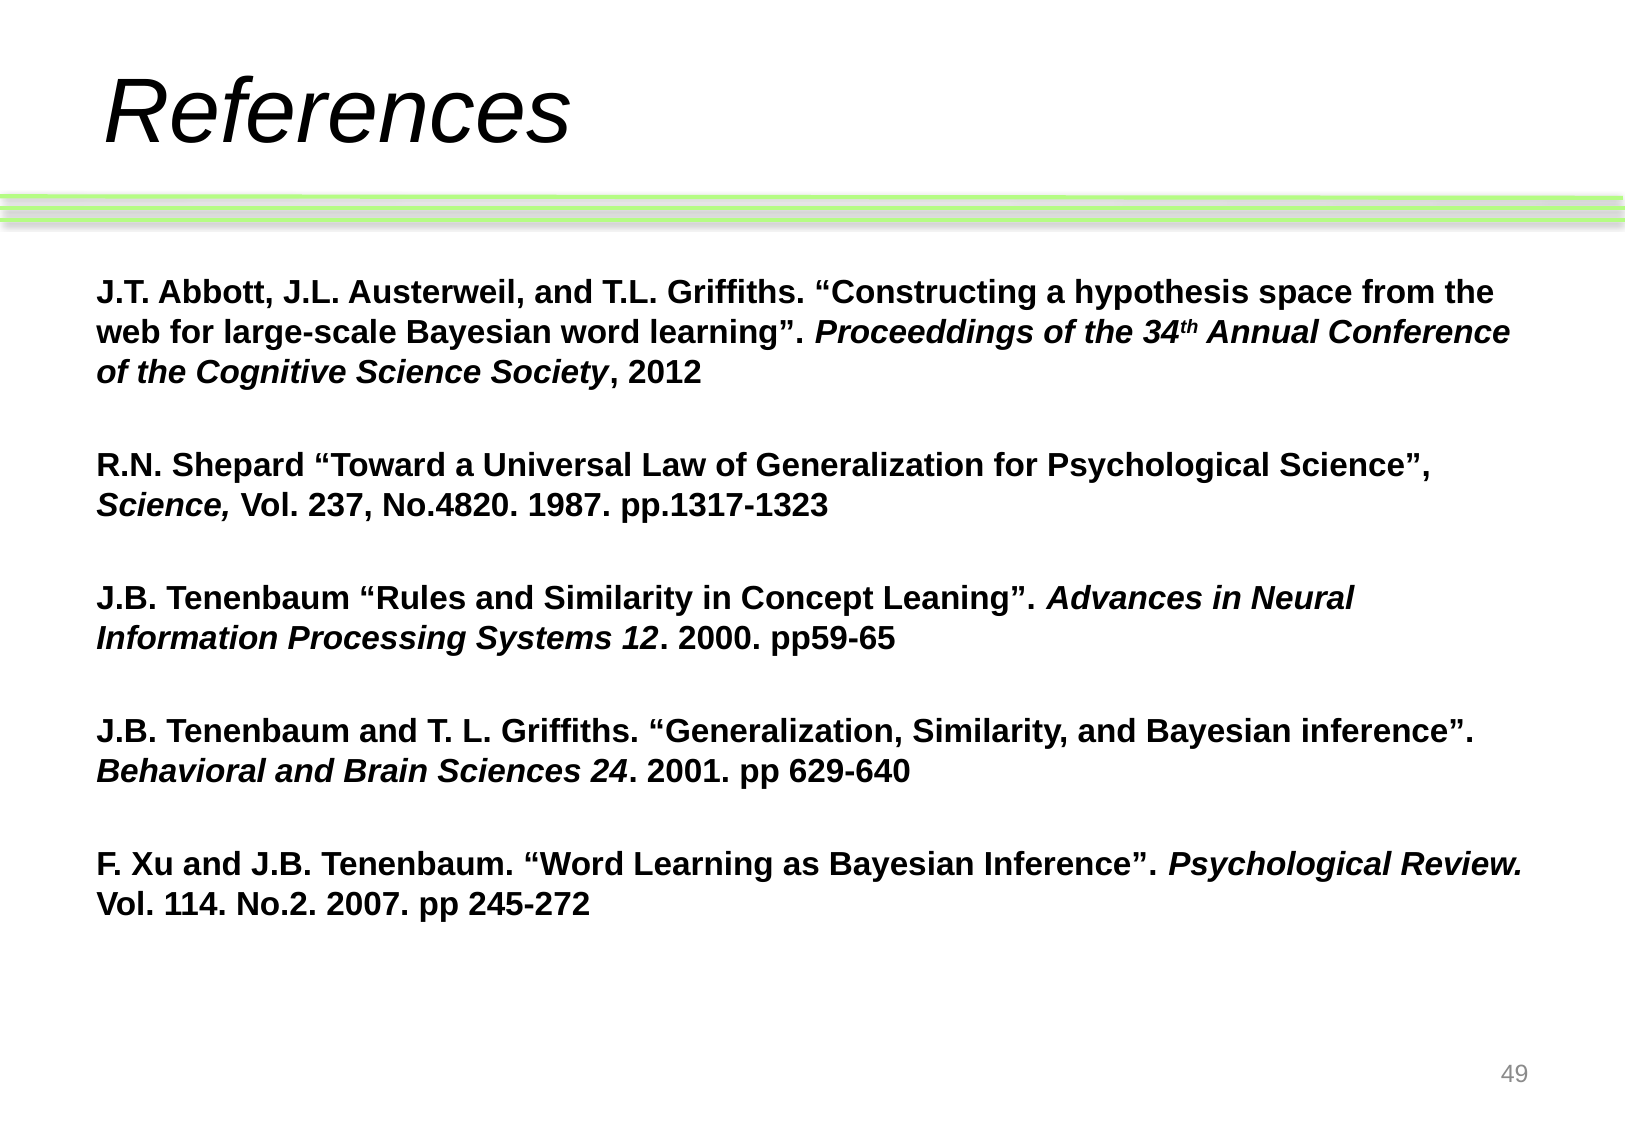

# References
J.T. Abbott, J.L. Austerweil, and T.L. Griffiths. “Constructing a hypothesis space from the web for large-scale Bayesian word learning”. Proceeddings of the 34th Annual Conference of the Cognitive Science Society, 2012

R.N. Shepard “Toward a Universal Law of Generalization for Psychological Science”, Science, Vol. 237, No.4820. 1987. pp.1317-1323

J.B. Tenenbaum “Rules and Similarity in Concept Leaning”. Advances in Neural Information Processing Systems 12. 2000. pp59-65

J.B. Tenenbaum and T. L. Griffiths. “Generalization, Similarity, and Bayesian inference”. Behavioral and Brain Sciences 24. 2001. pp 629-640

F. Xu and J.B. Tenenbaum. “Word Learning as Bayesian Inference”. Psychological Review. Vol. 114. No.2. 2007. pp 245-272

49